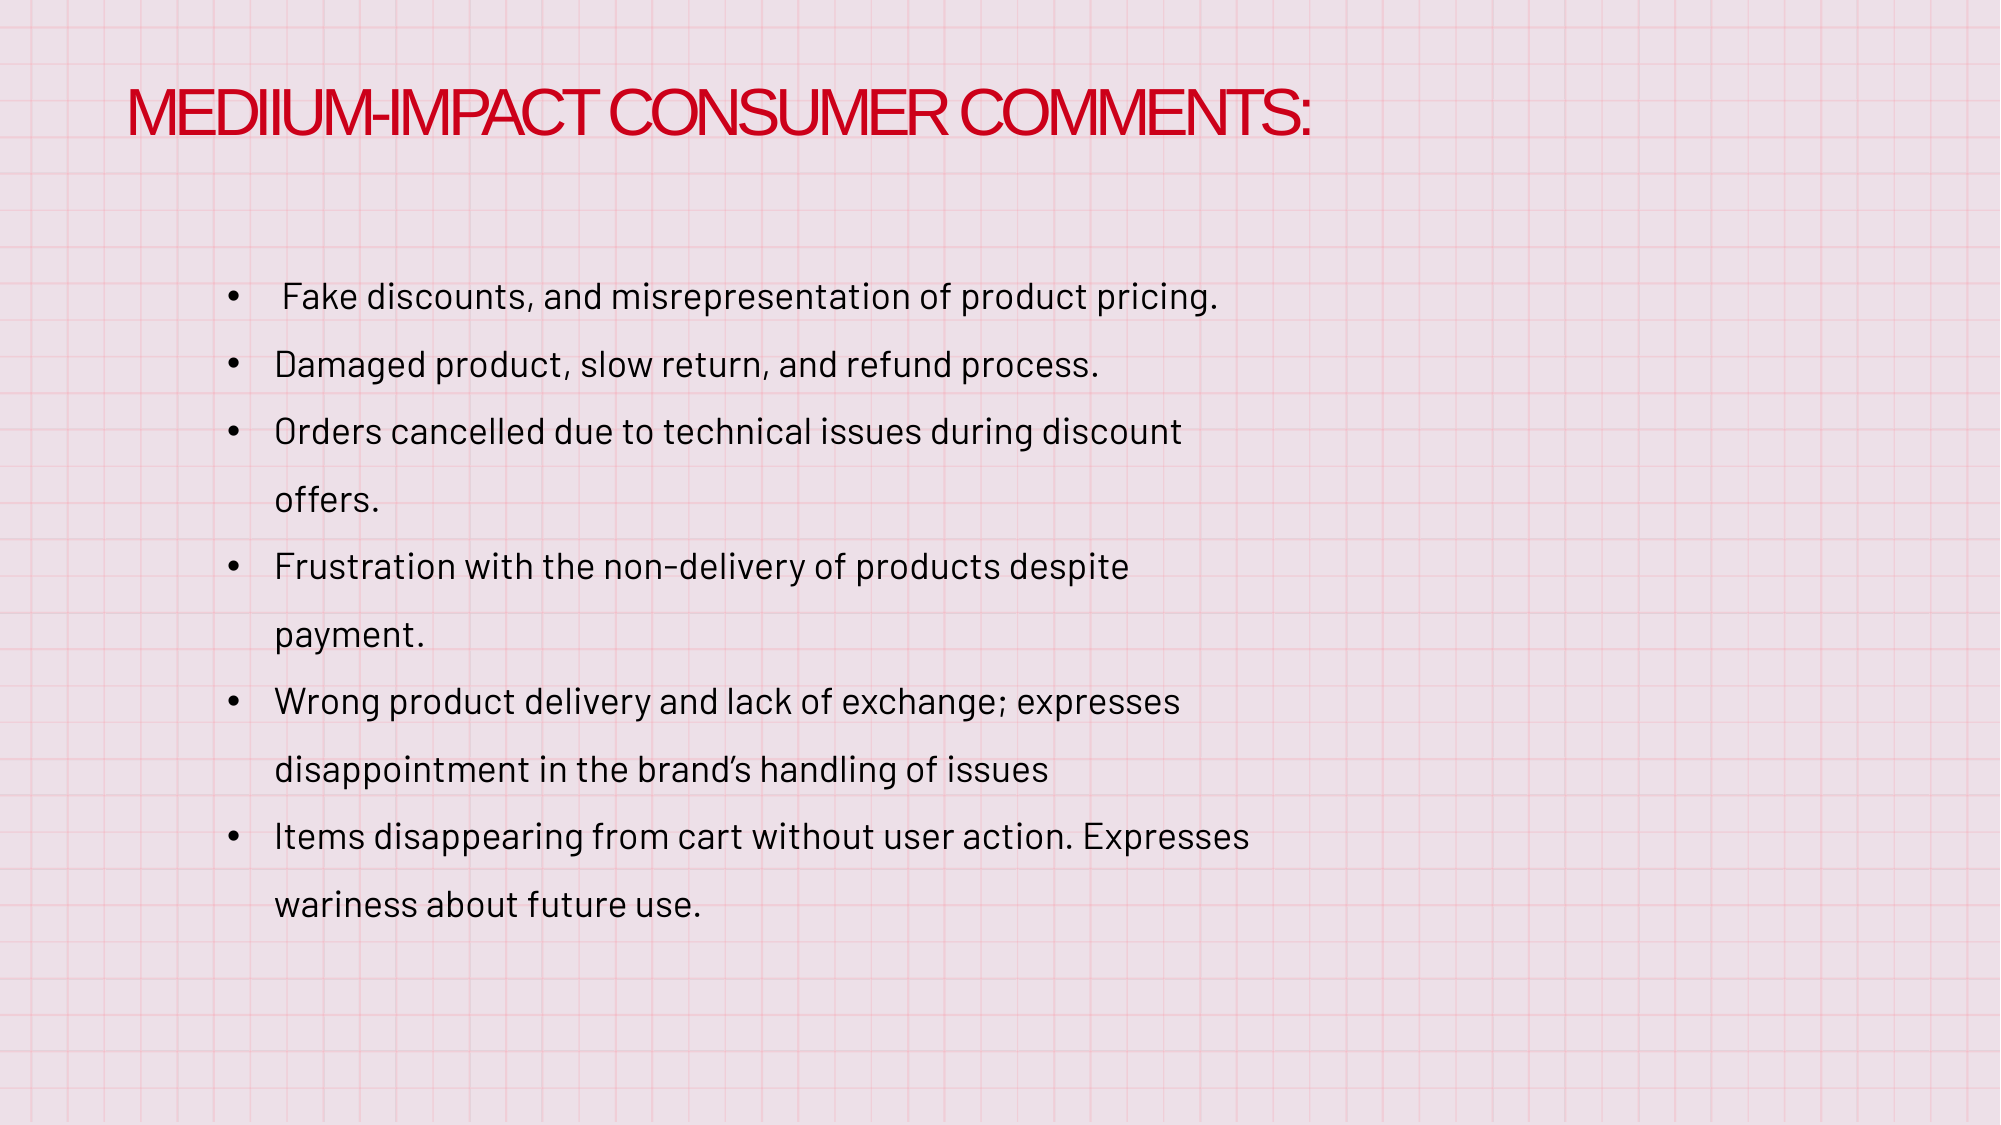

# Mediium-impact consumer comments:
 Fake discounts, and misrepresentation of product pricing.
Damaged product, slow return, and refund process.
Orders cancelled due to technical issues during discount offers.
Frustration with the non-delivery of products despite payment.
Wrong product delivery and lack of exchange; expresses disappointment in the brand’s handling of issues
Items disappearing from cart without user action. Expresses wariness about future use.